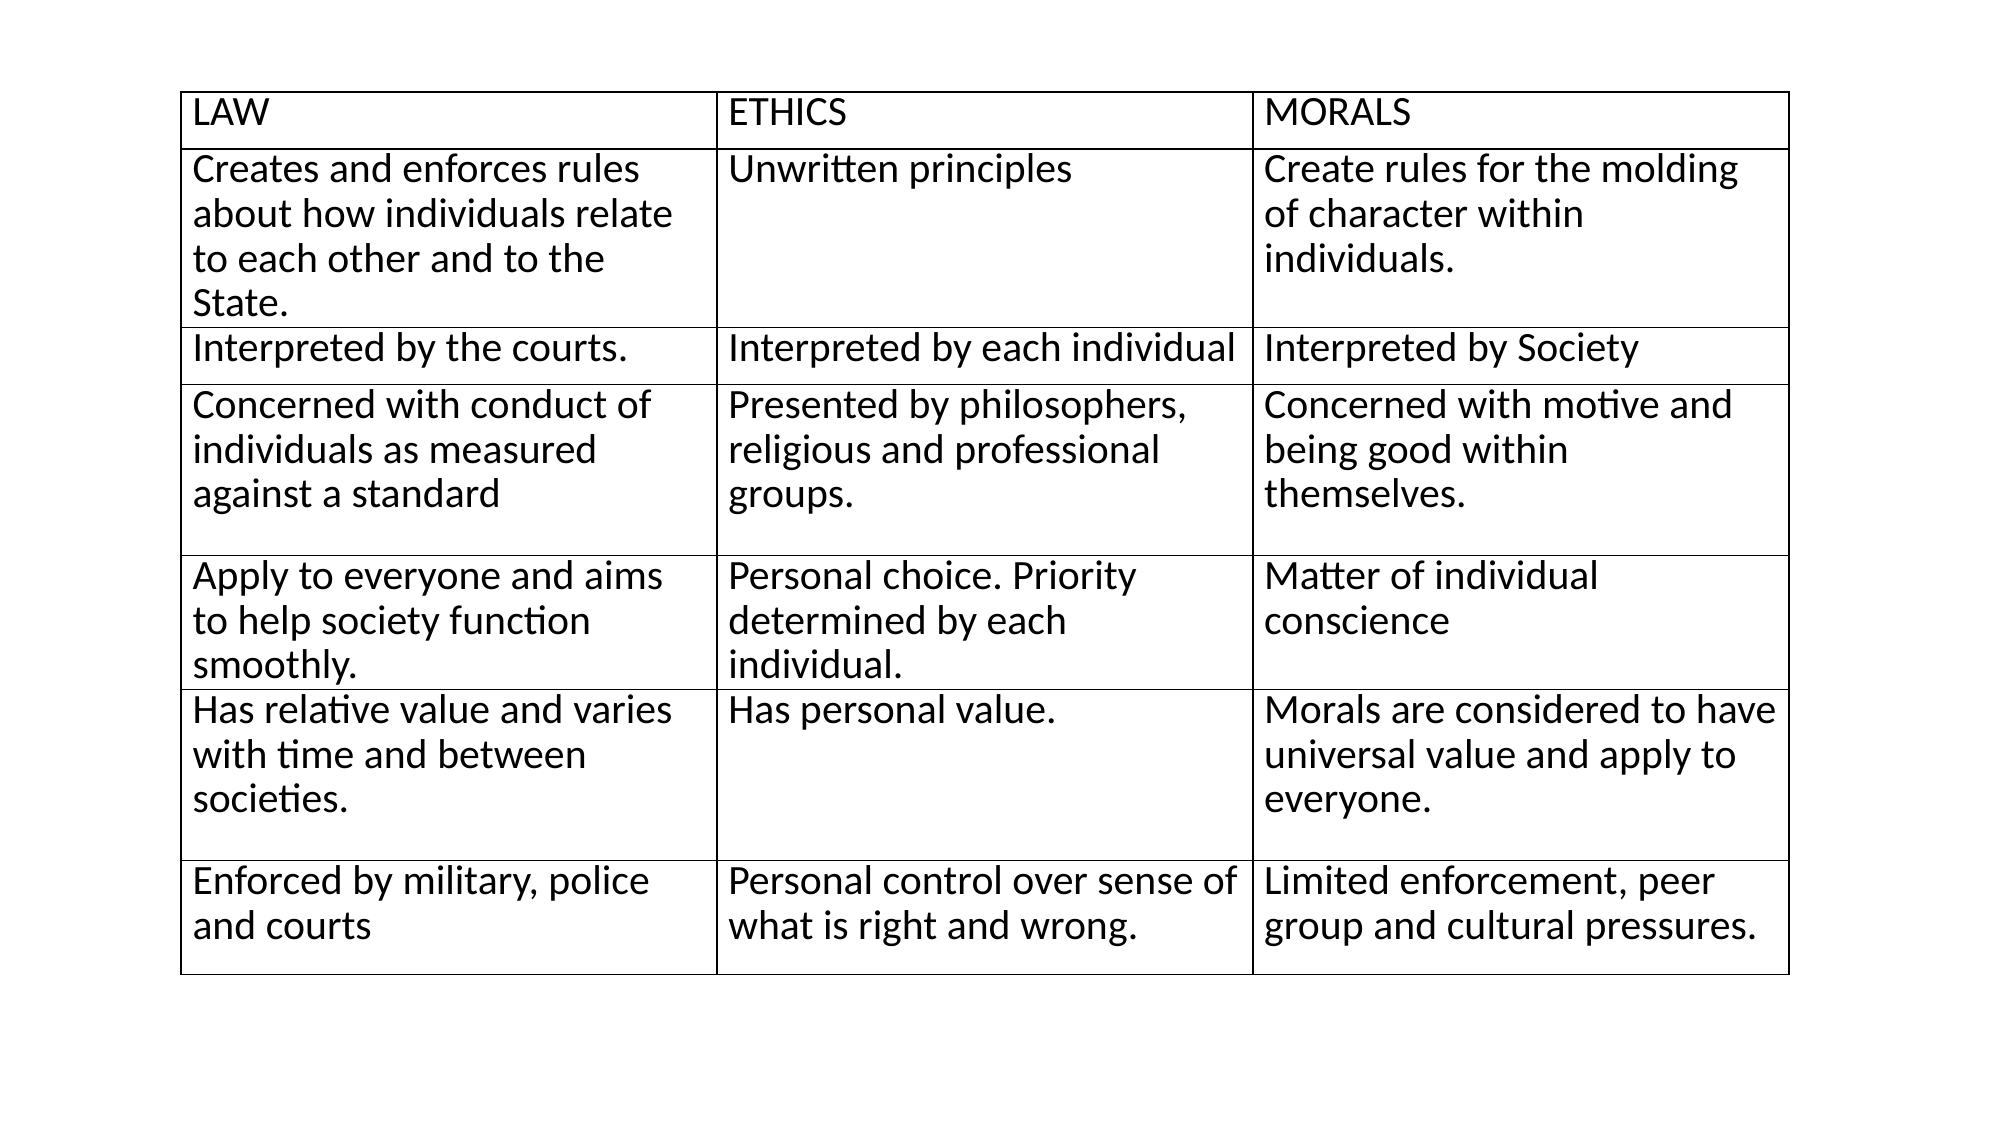

| LAW | ETHICS | MORALS |
| --- | --- | --- |
| Creates and enforces rules about how individuals relate to each other and to the State. | Unwritten principles | Create rules for the molding of character within individuals. |
| Interpreted by the courts. | Interpreted by each individual | Interpreted by Society |
| Concerned with conduct of individuals as measured against a standard | Presented by philosophers, religious and professional groups. | Concerned with motive and being good within themselves. |
| Apply to everyone and aims to help society function smoothly. | Personal choice. Priority determined by each individual. | Matter of individual conscience |
| Has relative value and varies with time and between societies. | Has personal value. | Morals are considered to have universal value and apply to everyone. |
| Enforced by military, police and courts | Personal control over sense of what is right and wrong. | Limited enforcement, peer group and cultural pressures. |